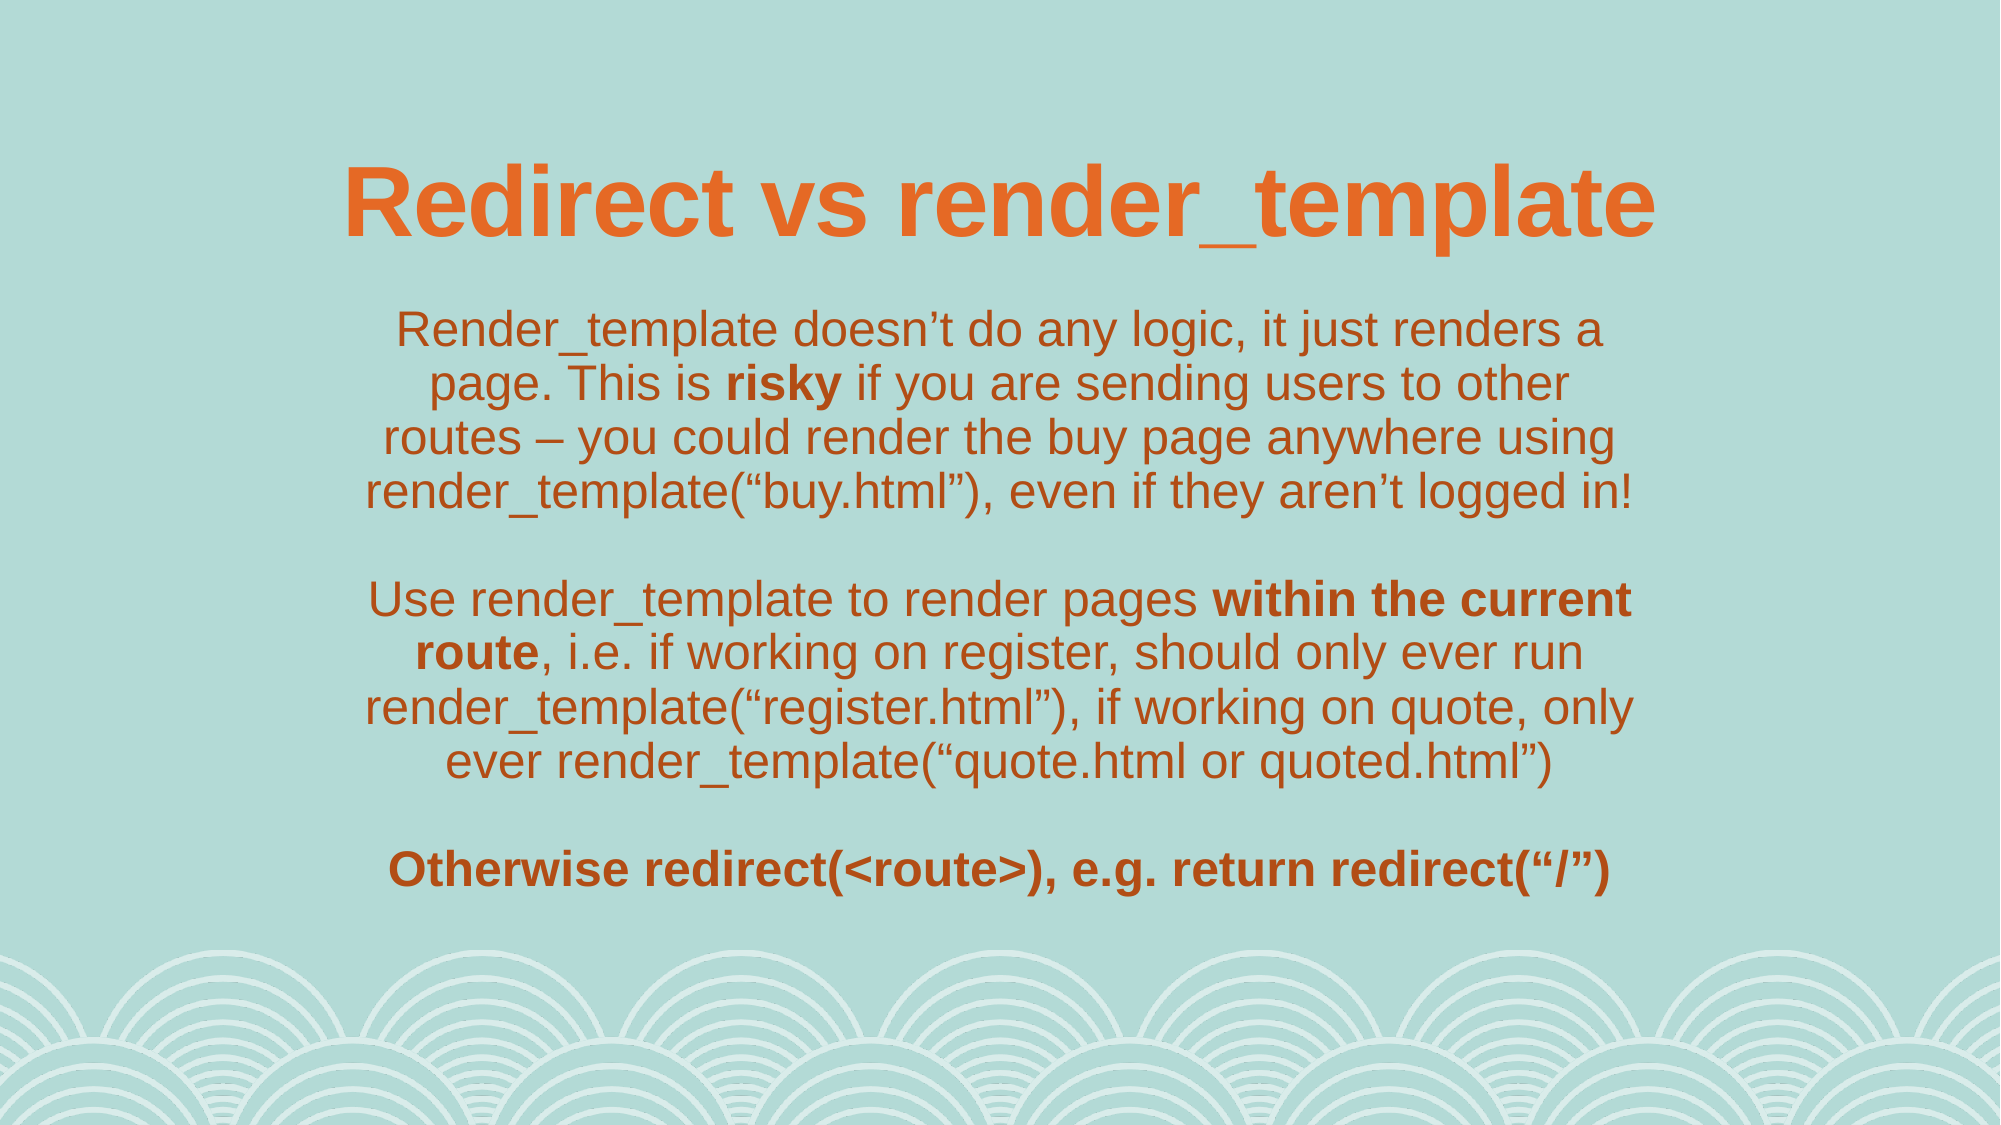

# Redirect vs render_template
Render_template doesn’t do any logic, it just renders a page. This is risky if you are sending users to other routes – you could render the buy page anywhere using render_template(“buy.html”), even if they aren’t logged in!

Use render_template to render pages within the current route, i.e. if working on register, should only ever run render_template(“register.html”), if working on quote, only ever render_template(“quote.html or quoted.html”)

Otherwise redirect(<route>), e.g. return redirect(“/”)